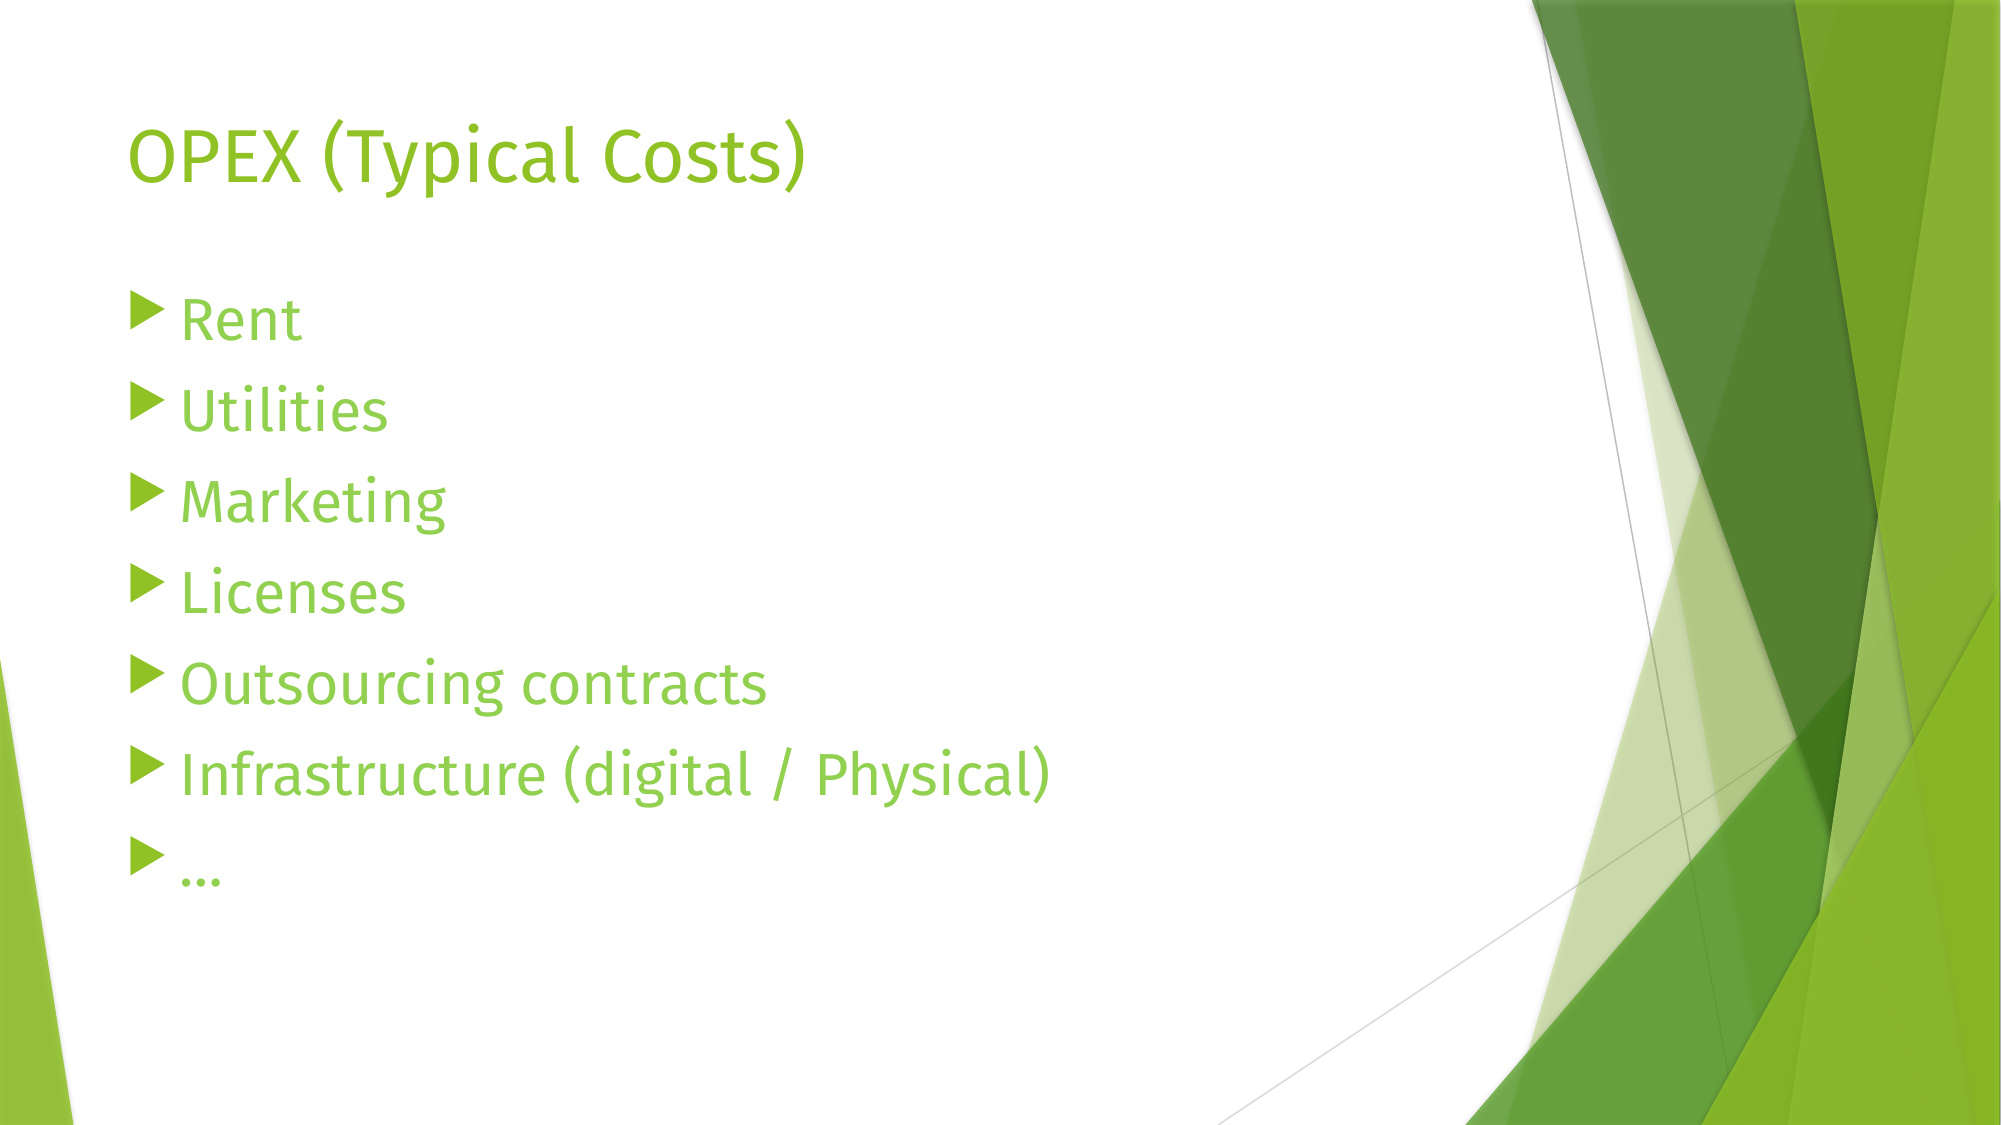

# OPEX (Typical Costs)
Rent
Utilities
Marketing
Licenses
Outsourcing contracts
Infrastructure (digital / Physical)
…